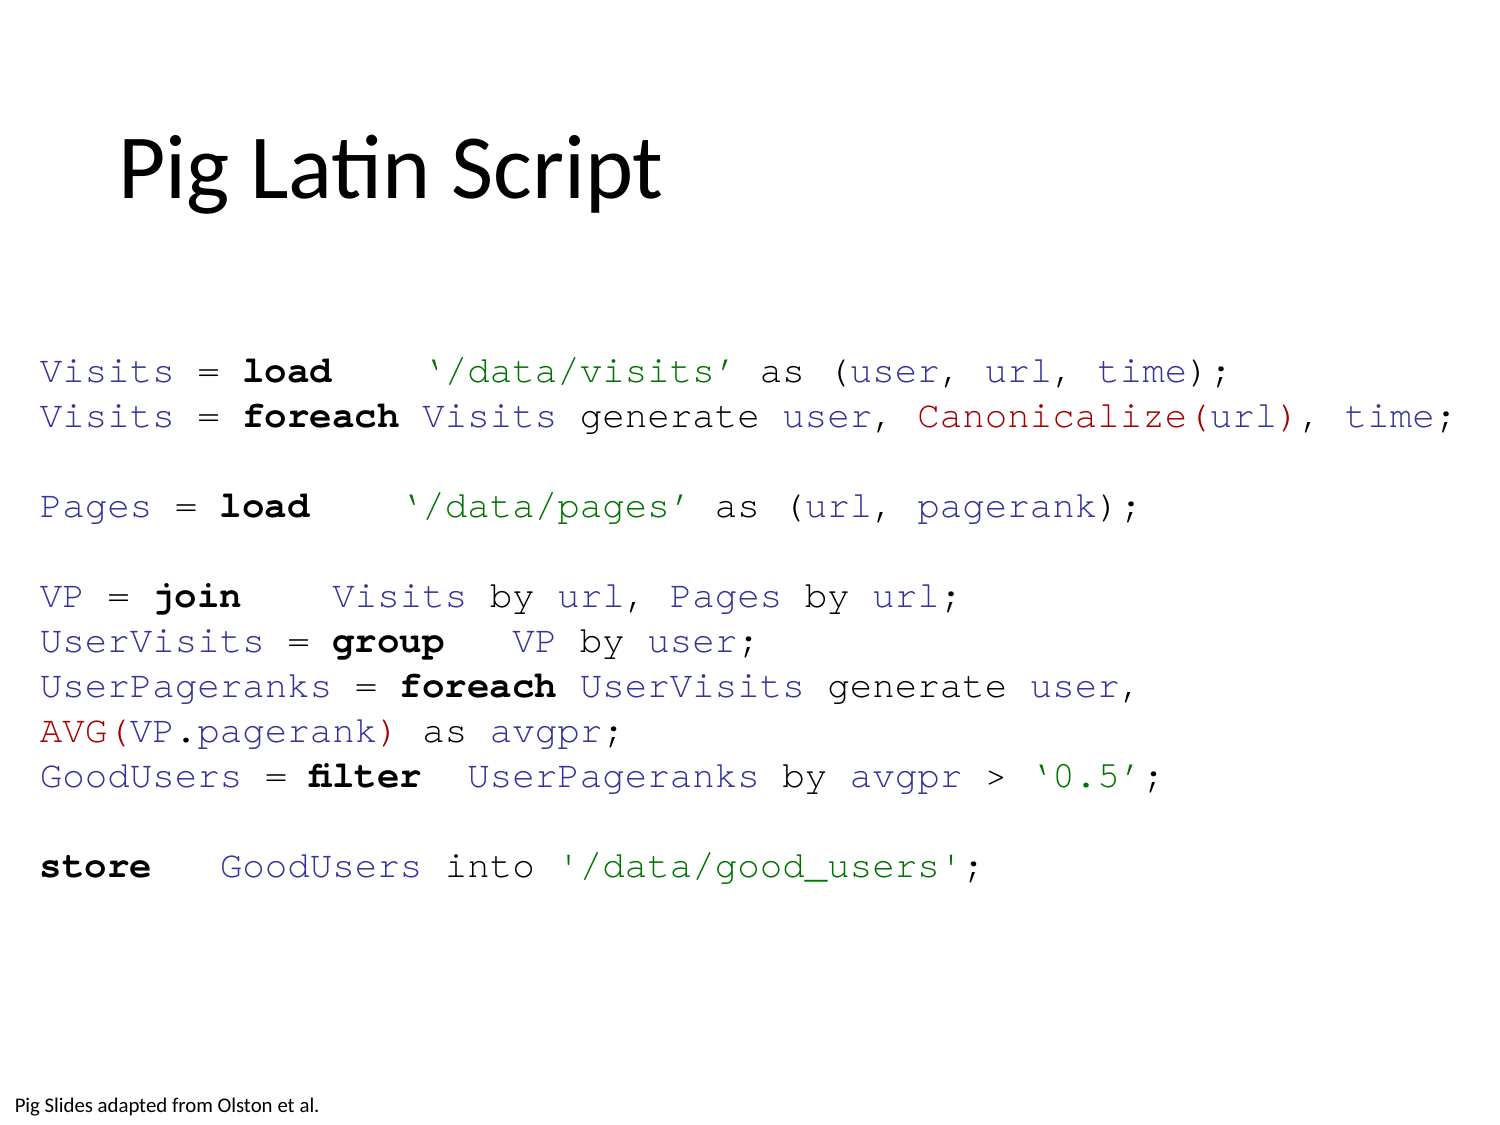

# Pig Latin Script
Visits = load    ‘/data/visits’ as (user, url, time);
Visits = foreach Visits generate user, Canonicalize(url), time;

Pages = load    ‘/data/pages’ as (url, pagerank);

VP = join    Visits by url, Pages by url;
UserVisits = group   VP by user;
UserPageranks = foreach UserVisits generate user, AVG(VP.pagerank) as avgpr;
GoodUsers = filter  UserPageranks by avgpr > ‘0.5’;

store   GoodUsers into '/data/good_users';
Pig Slides adapted from Olston et al.